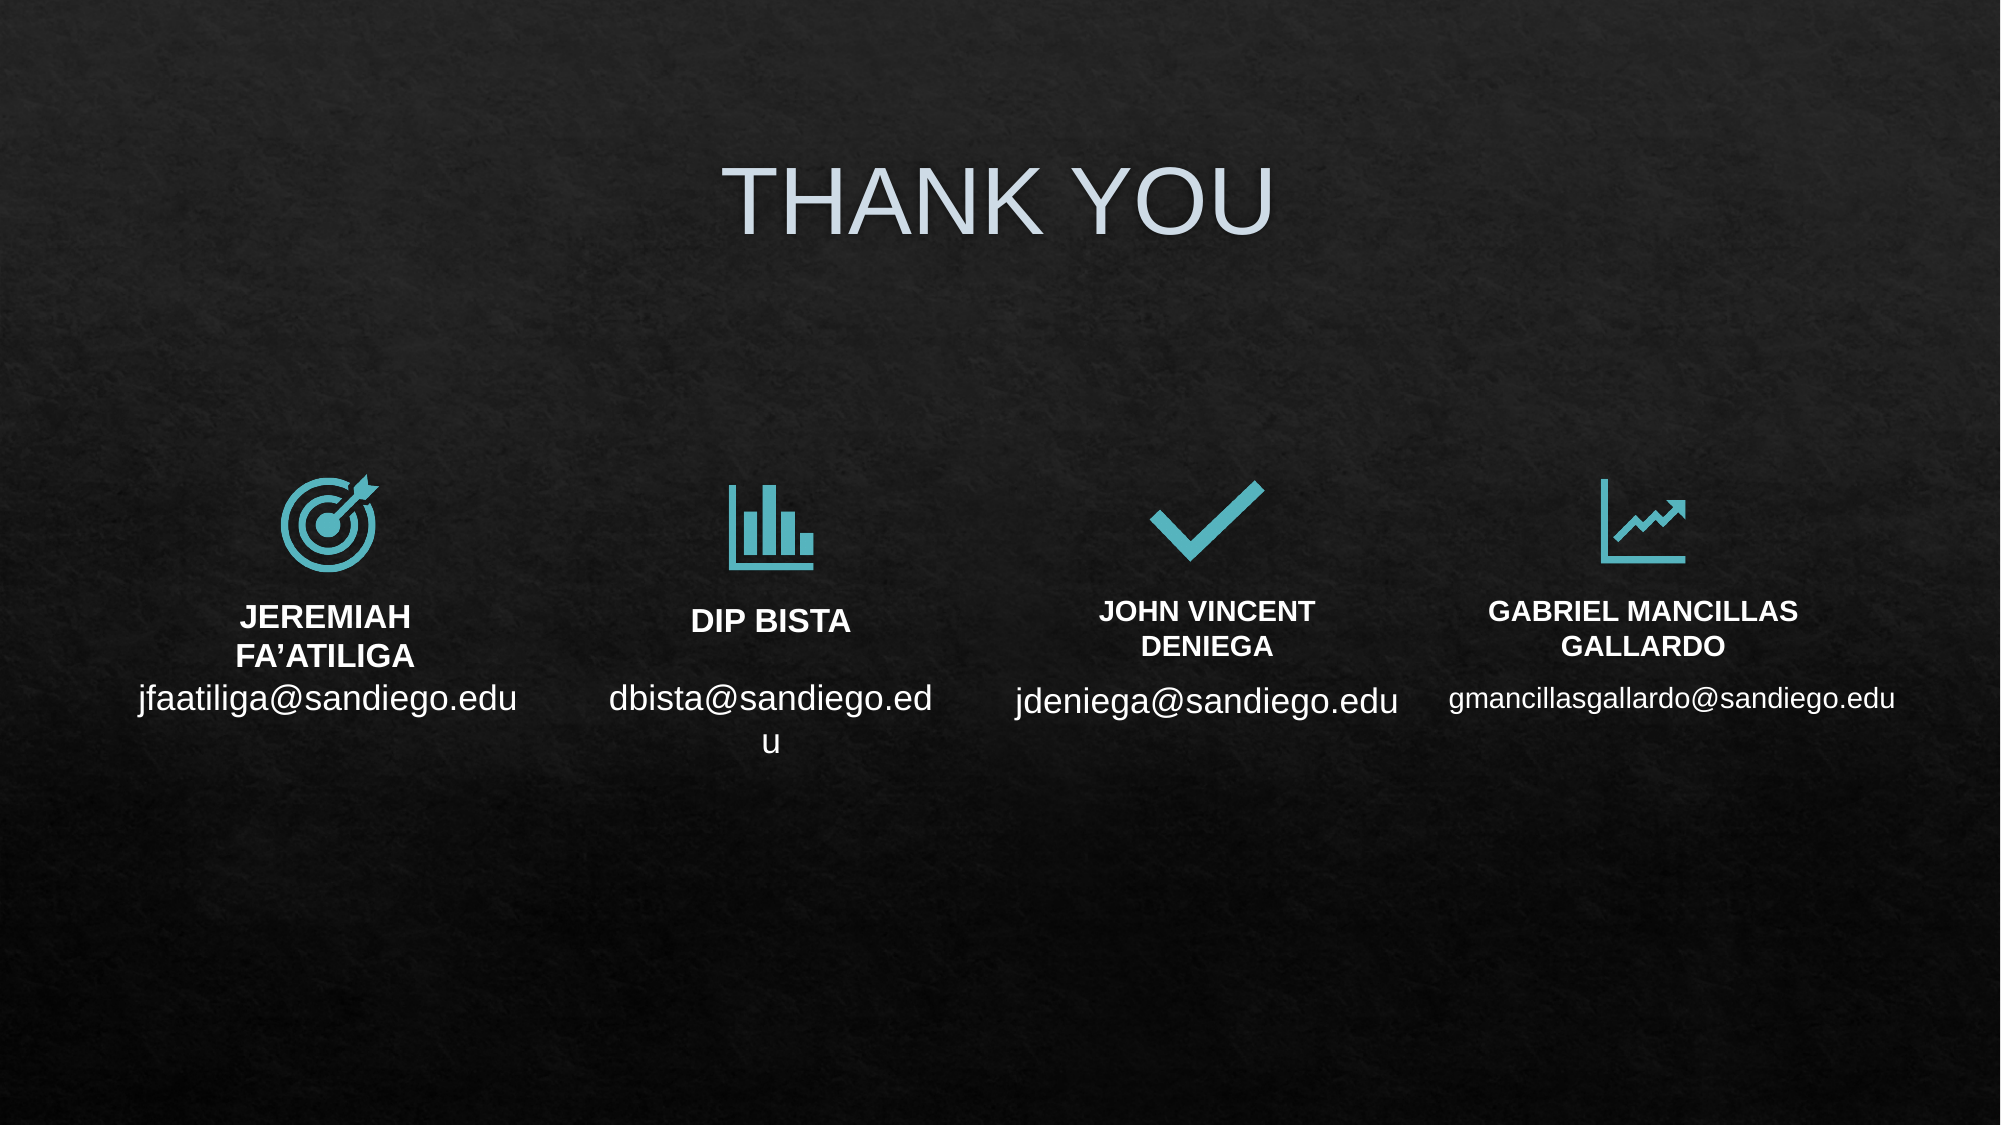

# THANK YOU
JEREMIAH FA’ATILIGA
jfaatiliga@sandiego.edu
DIP BISTA
dbista@sandiego.edu
JOHN VINCENT DENIEGA
jdeniega@sandiego.edu
GABRIEL MANCILLAS GALLARDO
gmancillasgallardo@sandiego.edu